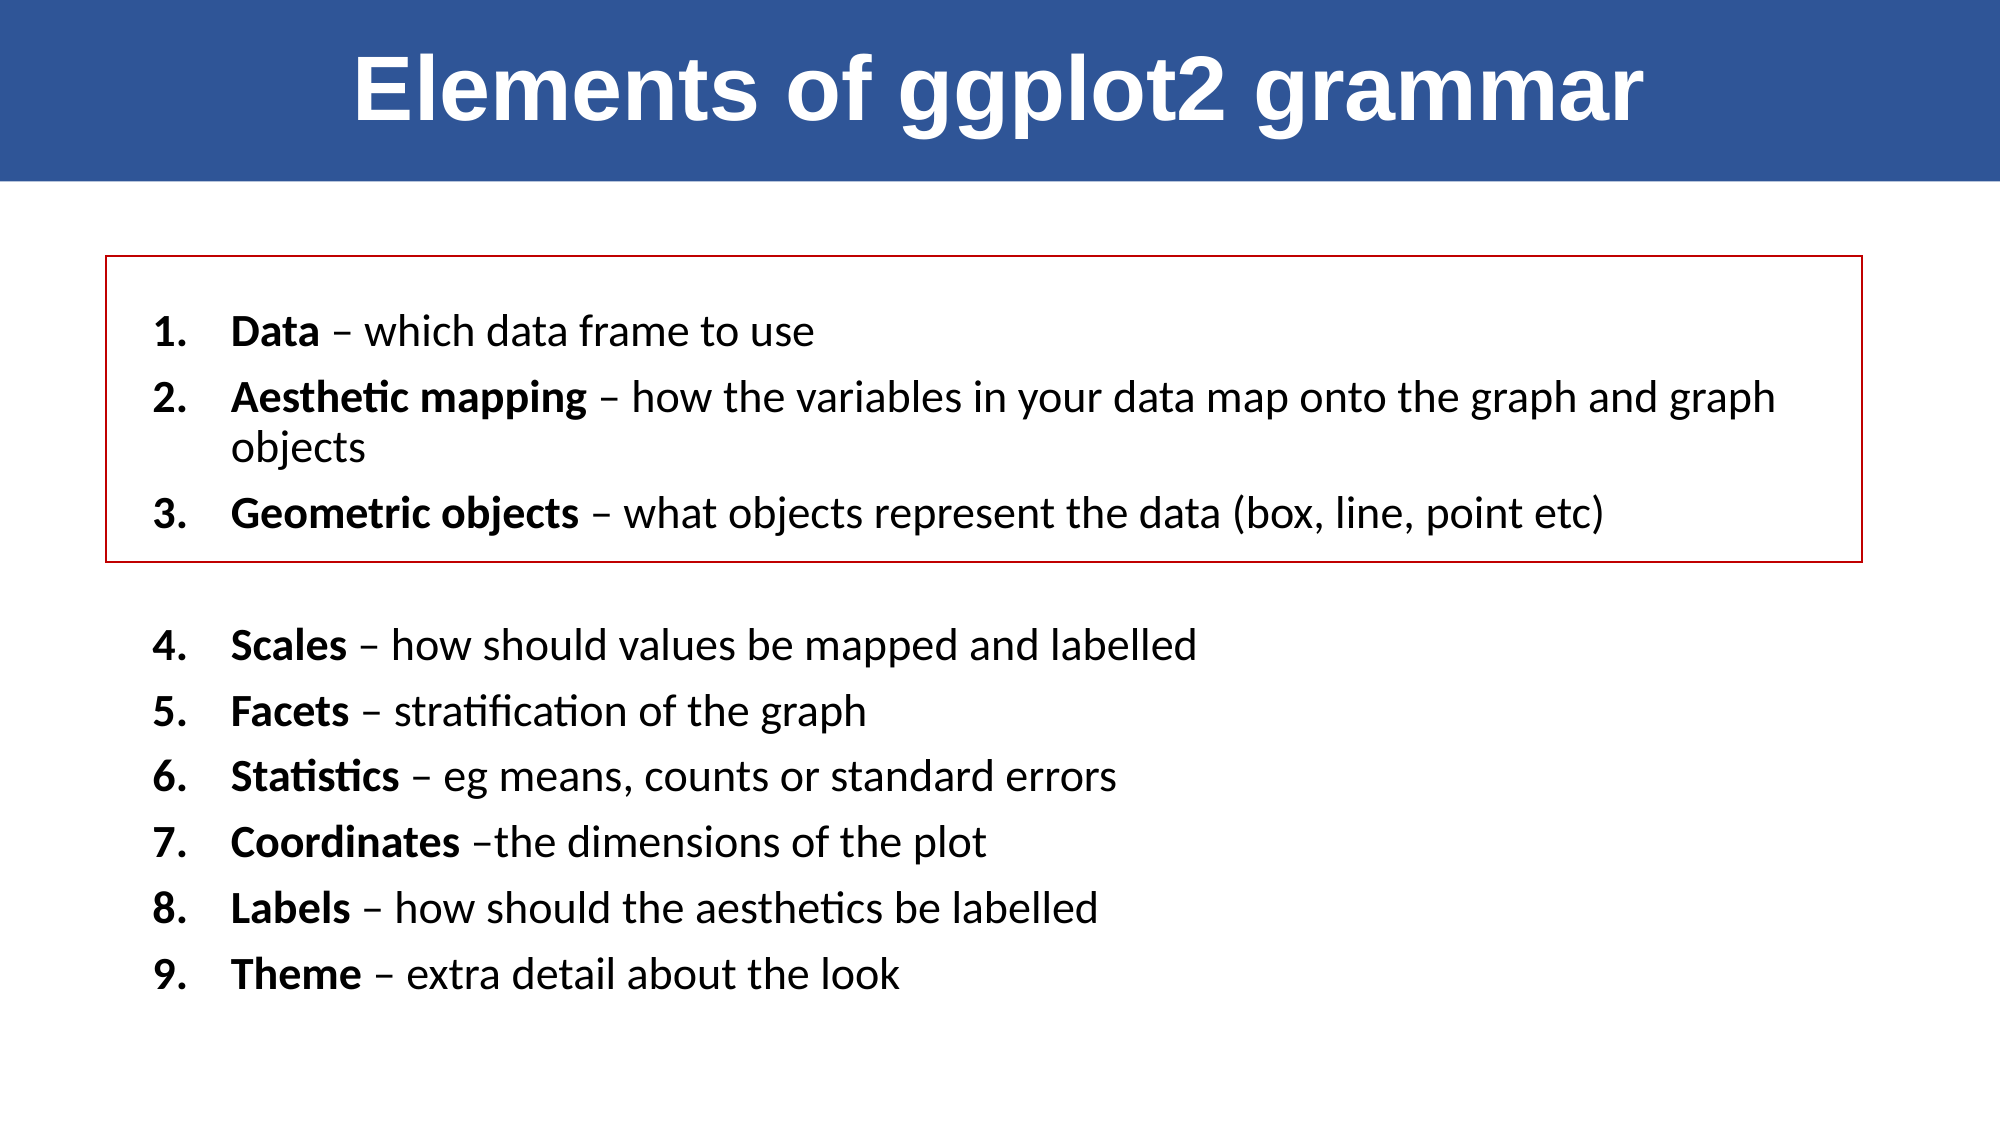

# Elements of ggplot2 grammar

Data – which data frame to use
Aesthetic mapping – how the variables in your data map onto the graph and graph objects
Geometric objects – what objects represent the data (box, line, point etc)

Scales – how should values be mapped and labelled
Facets – stratification of the graph
Statistics – eg means, counts or standard errors
Coordinates –the dimensions of the plot
Labels – how should the aesthetics be labelled
Theme – extra detail about the look